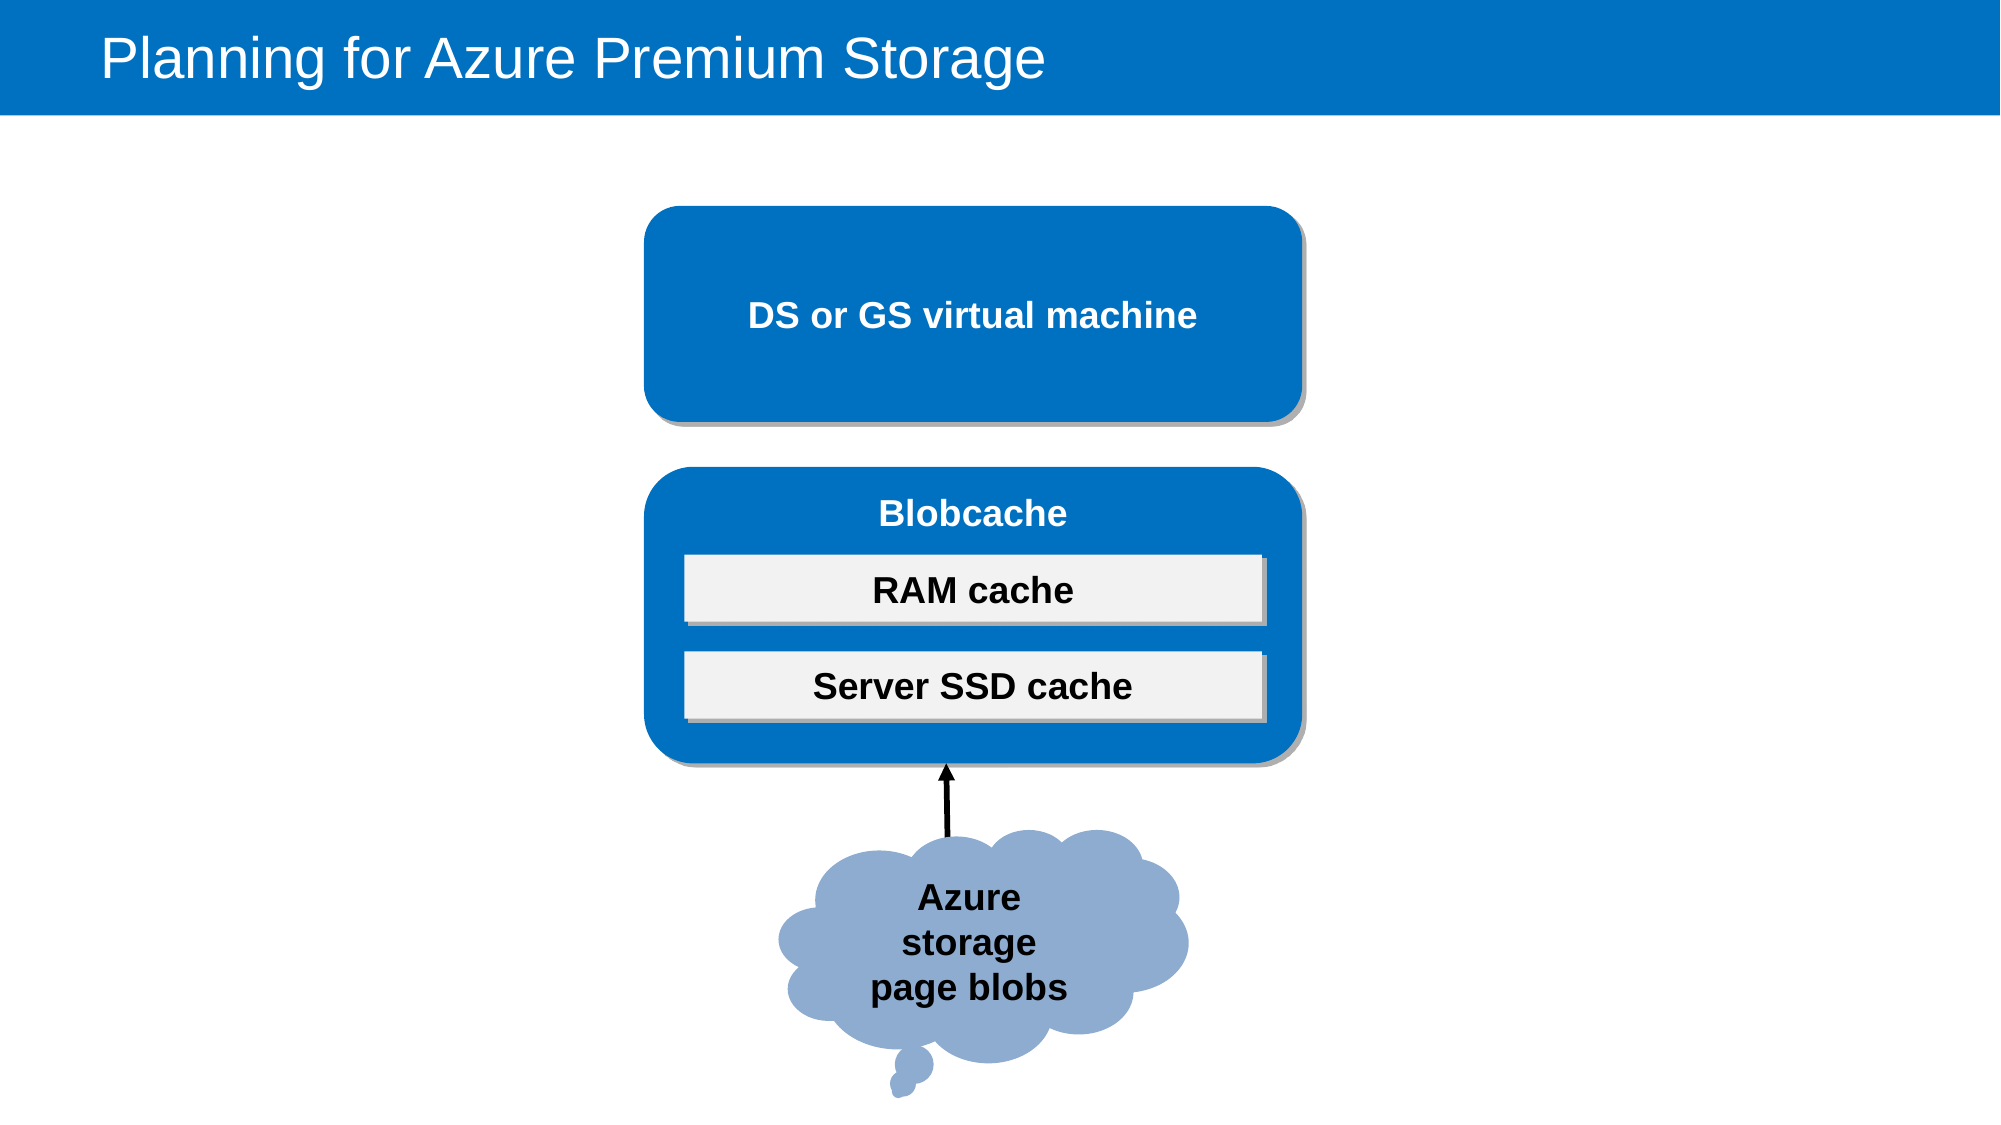

# Planning for Azure Premium Storage

DS or GS virtual machine
Blobcache

RAM cache
Server SSD cache
Azure storage page blobs